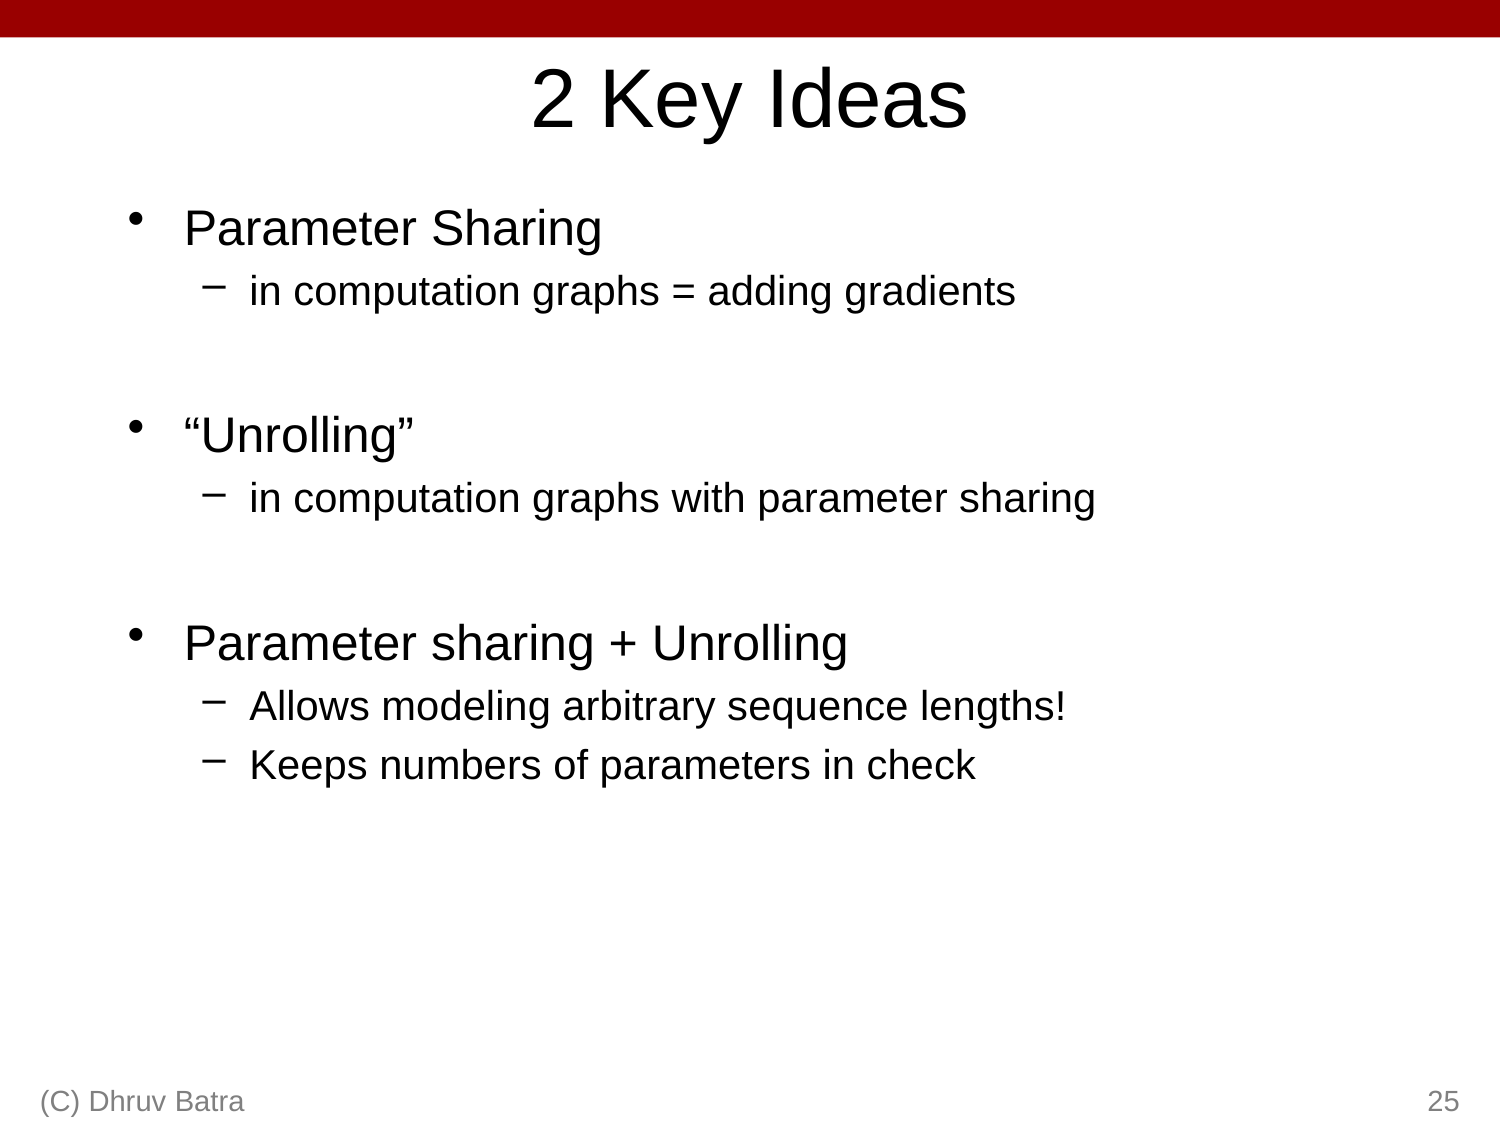

# 2 Key Ideas
Parameter Sharing
in computation graphs = adding gradients

“Unrolling”
in computation graphs with parameter sharing

Parameter sharing + Unrolling
Allows modeling arbitrary sequence lengths!
Keeps numbers of parameters in check

(C) Dhruv Batra
25